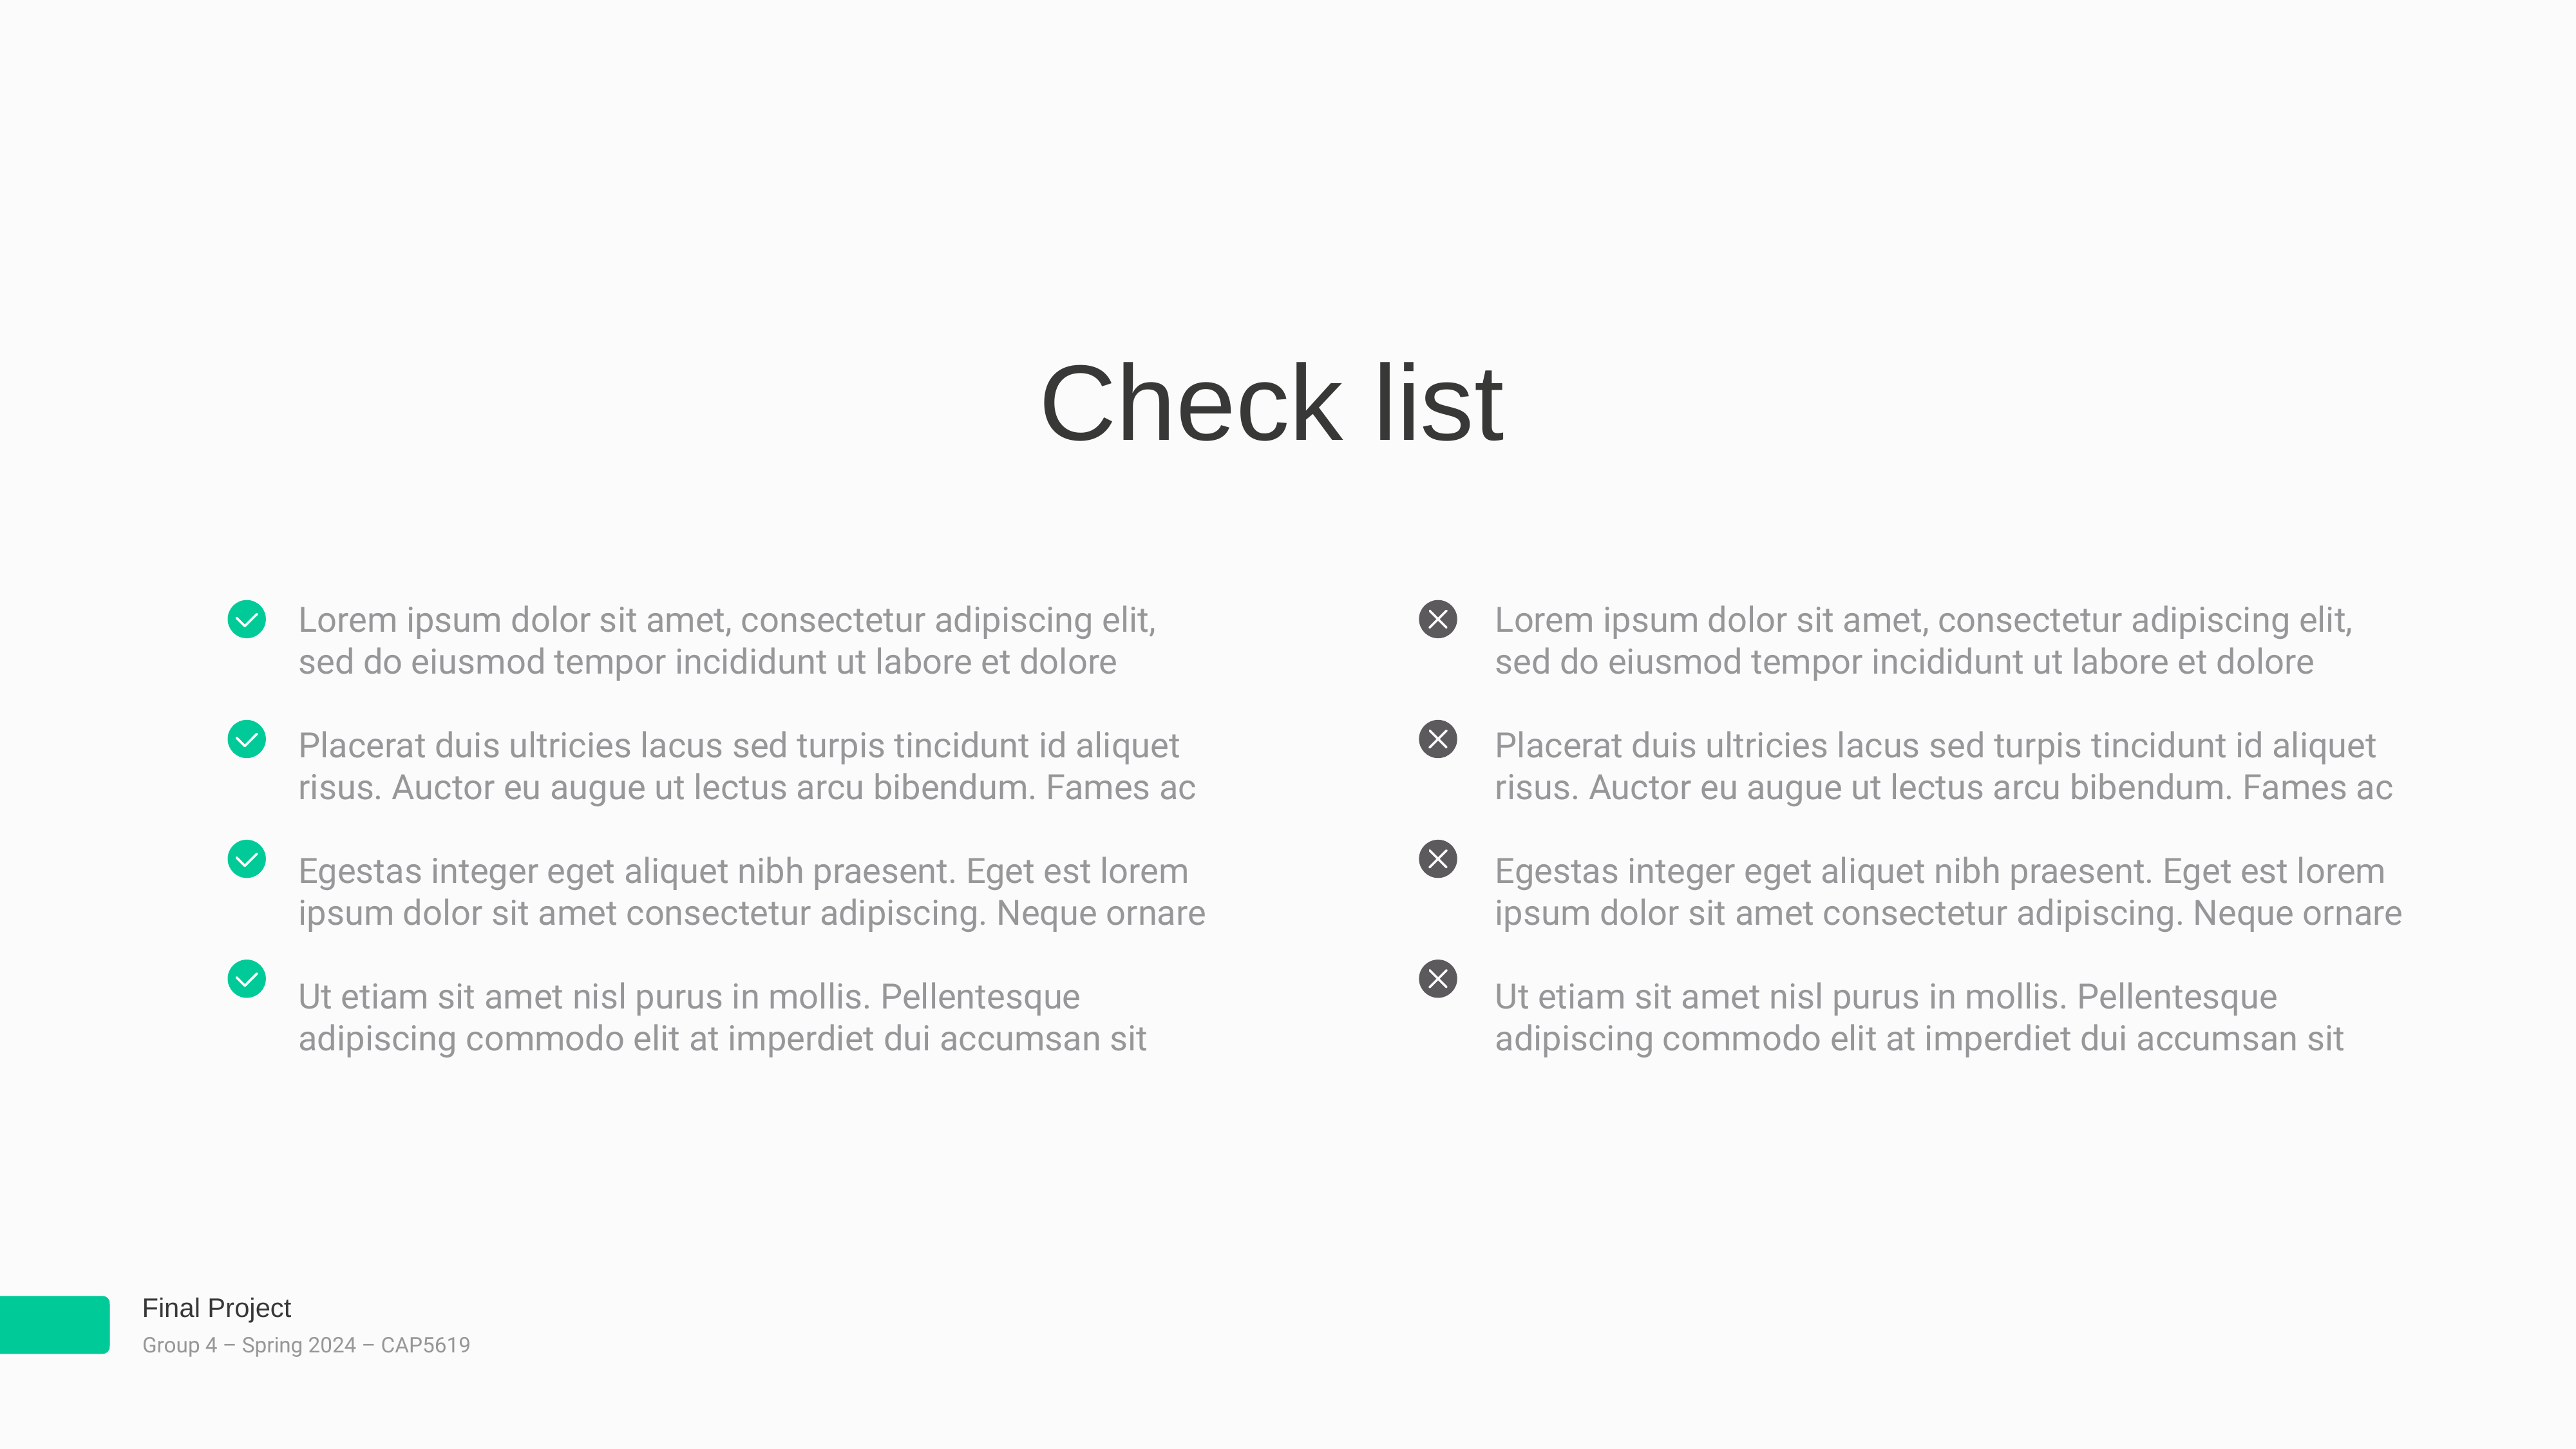

Check list
Lorem ipsum dolor sit amet, consectetur adipiscing elit, sed do eiusmod tempor incididunt ut labore et dolore

Placerat duis ultricies lacus sed turpis tincidunt id aliquet risus. Auctor eu augue ut lectus arcu bibendum. Fames ac

Egestas integer eget aliquet nibh praesent. Eget est lorem ipsum dolor sit amet consectetur adipiscing. Neque ornare

Ut etiam sit amet nisl purus in mollis. Pellentesque adipiscing commodo elit at imperdiet dui accumsan sit
Lorem ipsum dolor sit amet, consectetur adipiscing elit, sed do eiusmod tempor incididunt ut labore et dolore

Placerat duis ultricies lacus sed turpis tincidunt id aliquet risus. Auctor eu augue ut lectus arcu bibendum. Fames ac

Egestas integer eget aliquet nibh praesent. Eget est lorem ipsum dolor sit amet consectetur adipiscing. Neque ornare

Ut etiam sit amet nisl purus in mollis. Pellentesque adipiscing commodo elit at imperdiet dui accumsan sit